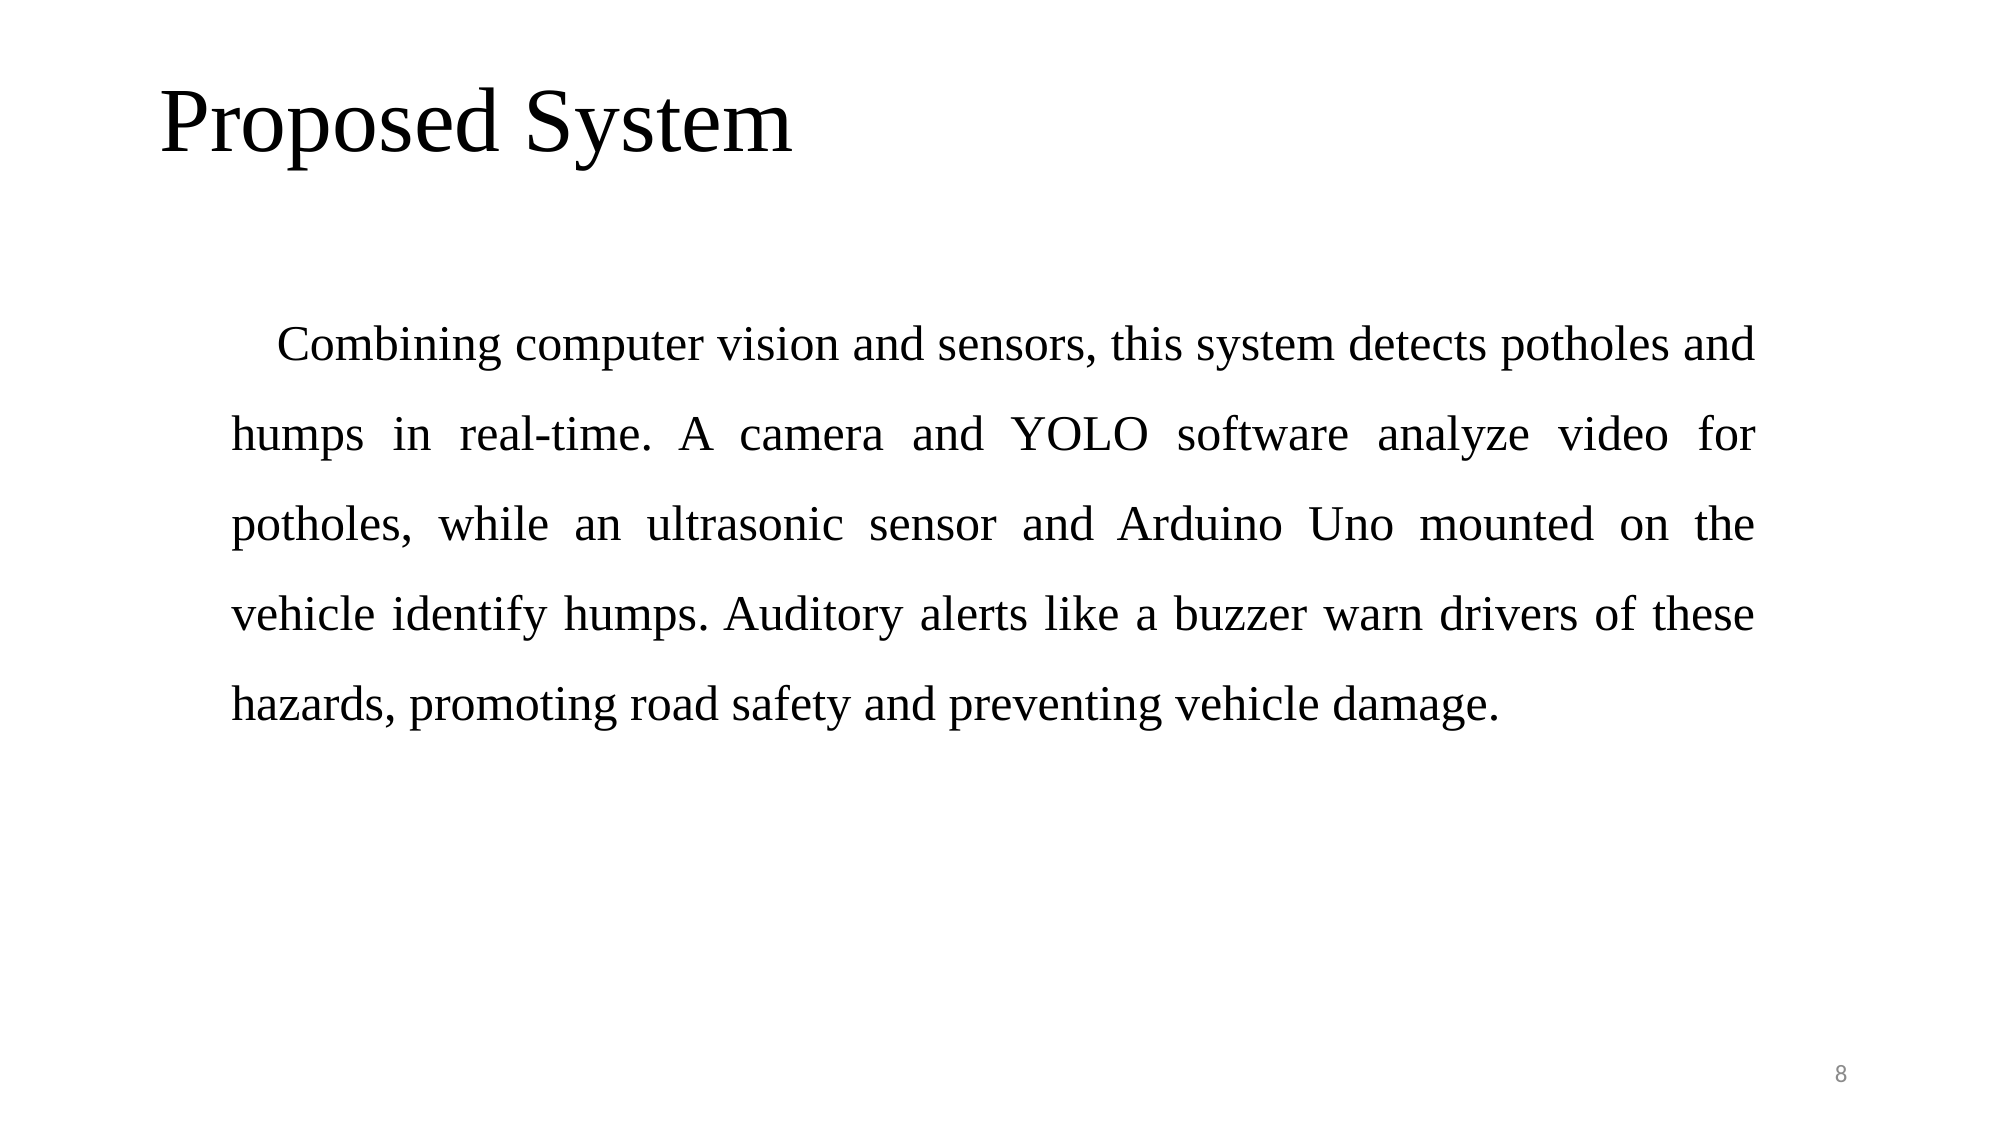

Proposed System
Combining computer vision and sensors, this system detects potholes and humps in real-time. A camera and YOLO software analyze video for potholes, while an ultrasonic sensor and Arduino Uno mounted on the vehicle identify humps. Auditory alerts like a buzzer warn drivers of these hazards, promoting road safety and preventing vehicle damage.
8